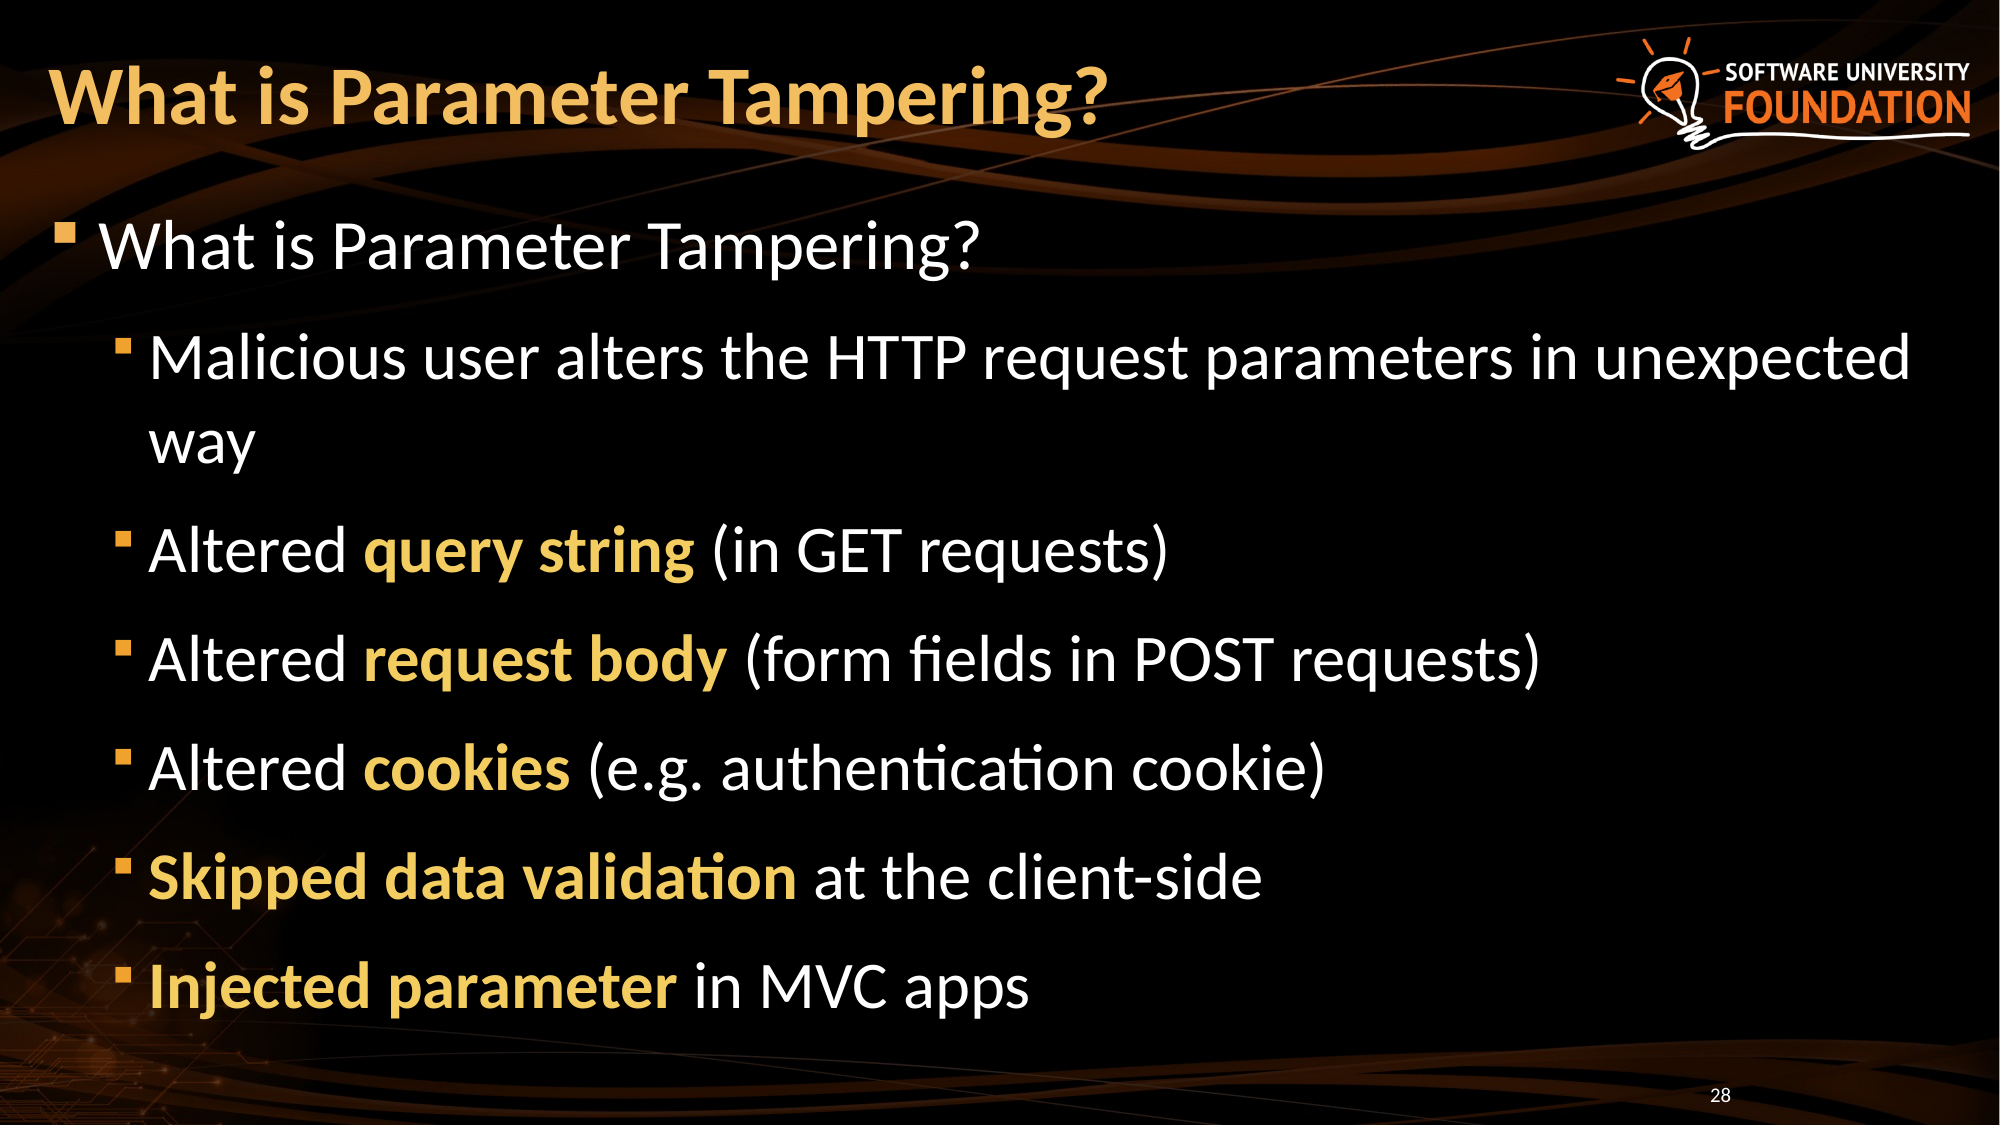

# What is Parameter Tampering?
What is Parameter Tampering?
Malicious user alters the HTTP request parameters in unexpected way
Altered query string (in GET requests)
Altered request body (form fields in POST requests)
Altered cookies (e.g. authentication cookie)
Skipped data validation at the client-side
Injected parameter in MVC apps
28